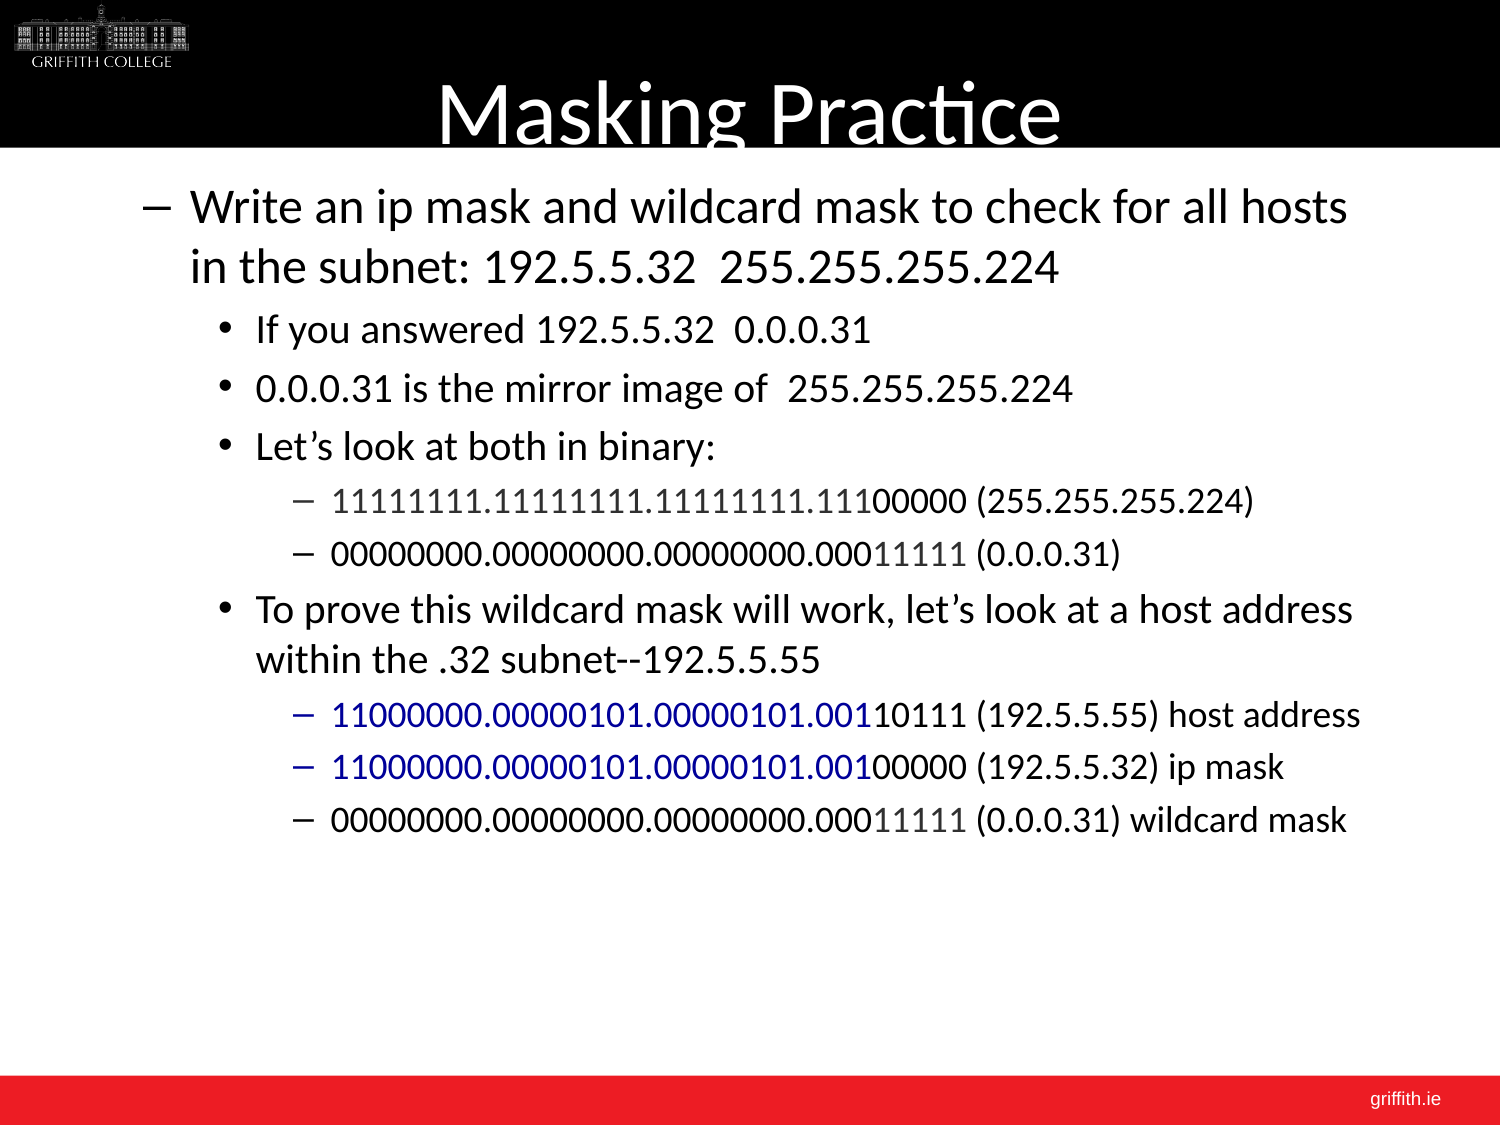

# Masking Practice
Write an ip mask and wildcard mask to check for all hosts in the subnet: 192.5.5.32  255.255.255.224
If you answered 192.5.5.32  0.0.0.31
0.0.0.31 is the mirror image of  255.255.255.224
Let’s look at both in binary:
11111111.11111111.11111111.11100000 (255.255.255.224)
00000000.00000000.00000000.00011111 (0.0.0.31)
To prove this wildcard mask will work, let’s look at a host address  within the .32 subnet--192.5.5.55
11000000.00000101.00000101.00110111 (192.5.5.55) host address
11000000.00000101.00000101.00100000 (192.5.5.32) ip mask
00000000.00000000.00000000.00011111 (0.0.0.31) wildcard mask